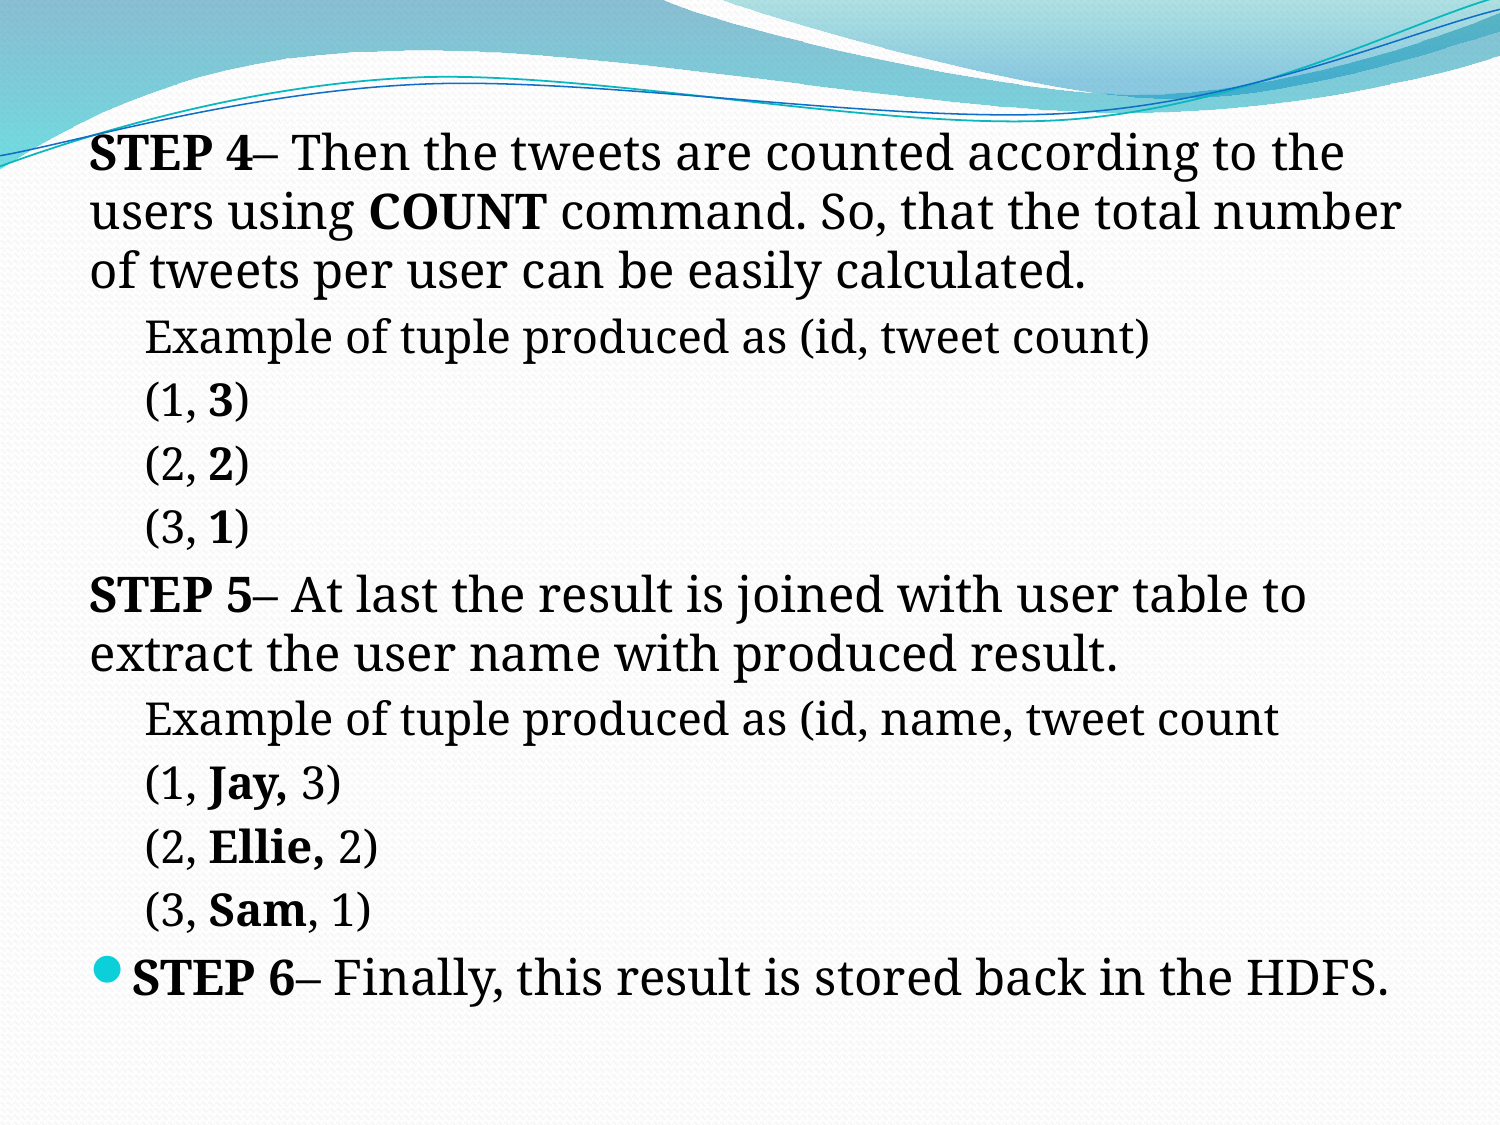

STEP 4– Then the tweets are counted according to the users using COUNT command. So, that the total number of tweets per user can be easily calculated.
Example of tuple produced as (id, tweet count)
(1, 3)
(2, 2)
(3, 1)
STEP 5– At last the result is joined with user table to extract the user name with produced result.
Example of tuple produced as (id, name, tweet count
(1, Jay, 3)
(2, Ellie, 2)
(3, Sam, 1)
STEP 6– Finally, this result is stored back in the HDFS.